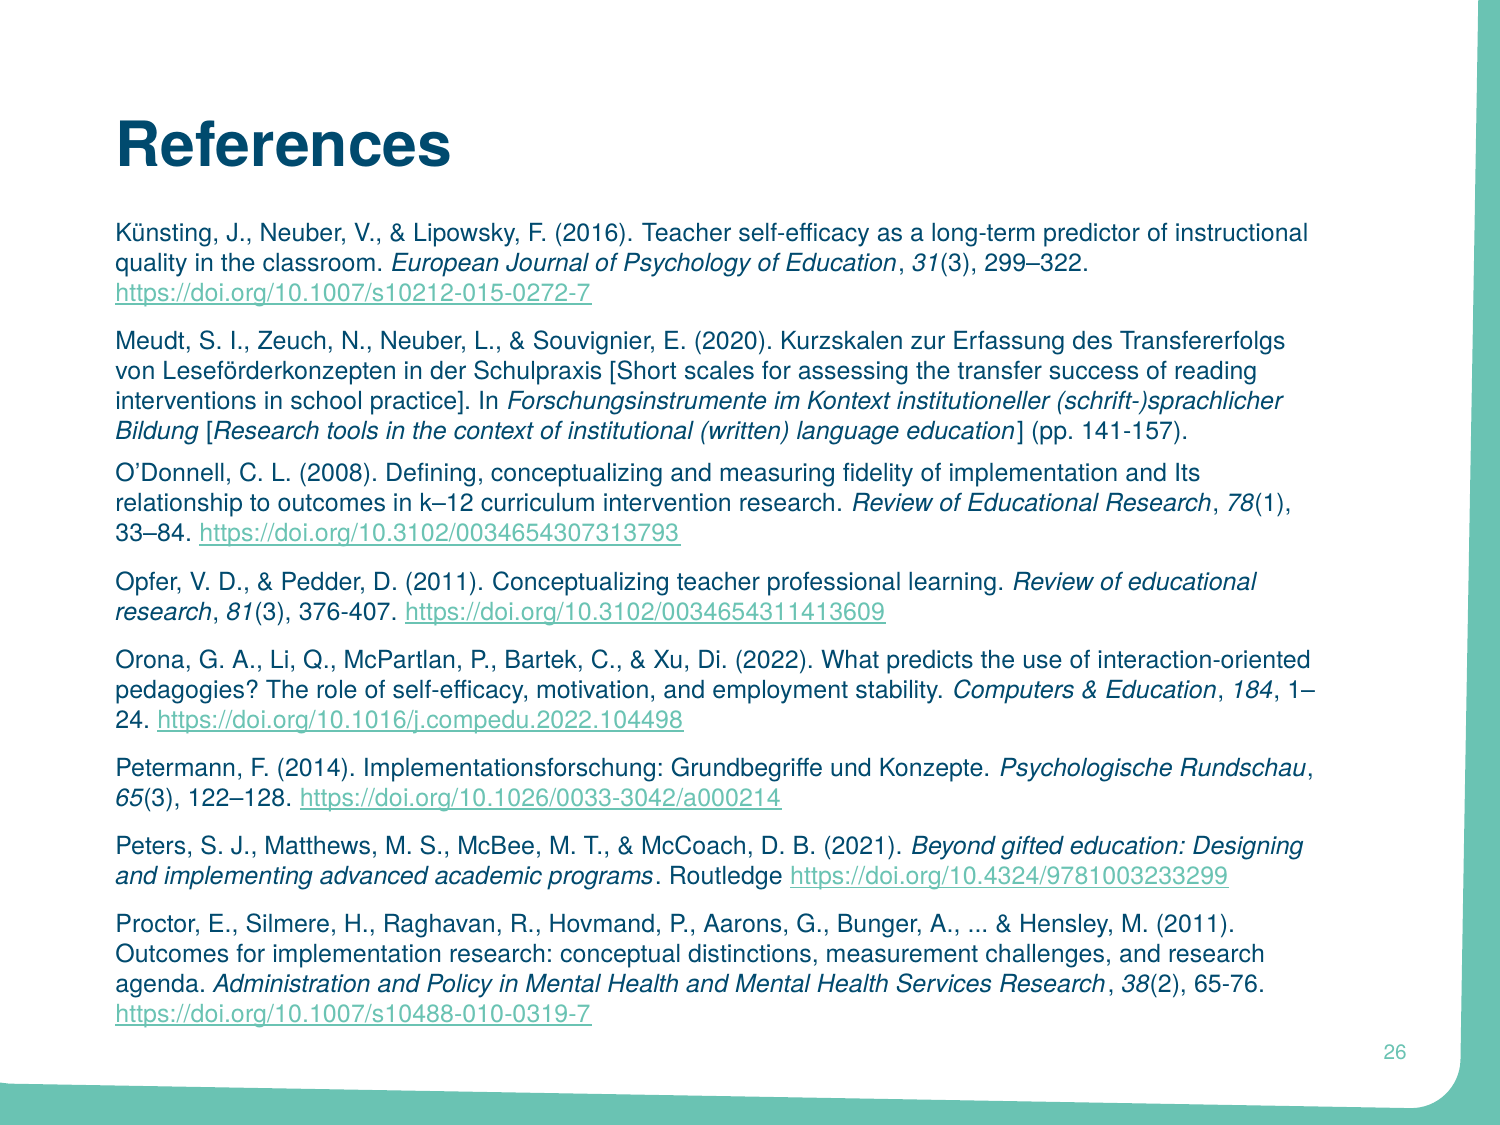

# References
Künsting, J., Neuber, V., & Lipowsky, F. (2016). Teacher self-efficacy as a long-term predictor of instructional quality in the classroom. European Journal of Psychology of Education, 31(3), 299–322. https://doi.org/10.1007/s10212-015-0272-7
Meudt, S. I., Zeuch, N., Neuber, L., & Souvignier, E. (2020). Kurzskalen zur Erfassung des Transfererfolgs von Leseförderkonzepten in der Schulpraxis [Short scales for assessing the transfer success of reading interventions in school practice]. In Forschungsinstrumente im Kontext institutioneller (schrift-)sprachlicher Bildung [Research tools in the context of institutional (written) language education] (pp. 141-157).
O’Donnell, C. L. (2008). Defining, conceptualizing and measuring fidelity of implementation and Its relationship to outcomes in k–12 curriculum intervention research. Review of Educational Research, 78(1), 33–84. https://doi.org/10.3102/0034654307313793
Opfer, V. D., & Pedder, D. (2011). Conceptualizing teacher professional learning. Review of educational research, 81(3), 376-407. https://doi.org/10.3102/0034654311413609
Orona, G. A., Li, Q., McPartlan, P., Bartek, C., & Xu, Di. (2022). What predicts the use of interaction-oriented pedagogies? The role of self-efficacy, motivation, and employment stability. Computers & Education, 184, 1–24. https://doi.org/10.1016/j.compedu.2022.104498
Petermann, F. (2014). Implementationsforschung: Grundbegriffe und Konzepte. Psychologische Rundschau, 65(3), 122–128. https://doi.org/10.1026/0033-3042/a000214
Peters, S. J., Matthews, M. S., McBee, M. T., & McCoach, D. B. (2021). Beyond gifted education: Designing and implementing advanced academic programs. Routledge https://doi.org/10.4324/9781003233299
Proctor, E., Silmere, H., Raghavan, R., Hovmand, P., Aarons, G., Bunger, A., ... & Hensley, M. (2011). Outcomes for implementation research: conceptual distinctions, measurement challenges, and research agenda. Administration and Policy in Mental Health and Mental Health Services Research, 38(2), 65-76. https://doi.org/10.1007/s10488-010-0319-7

26